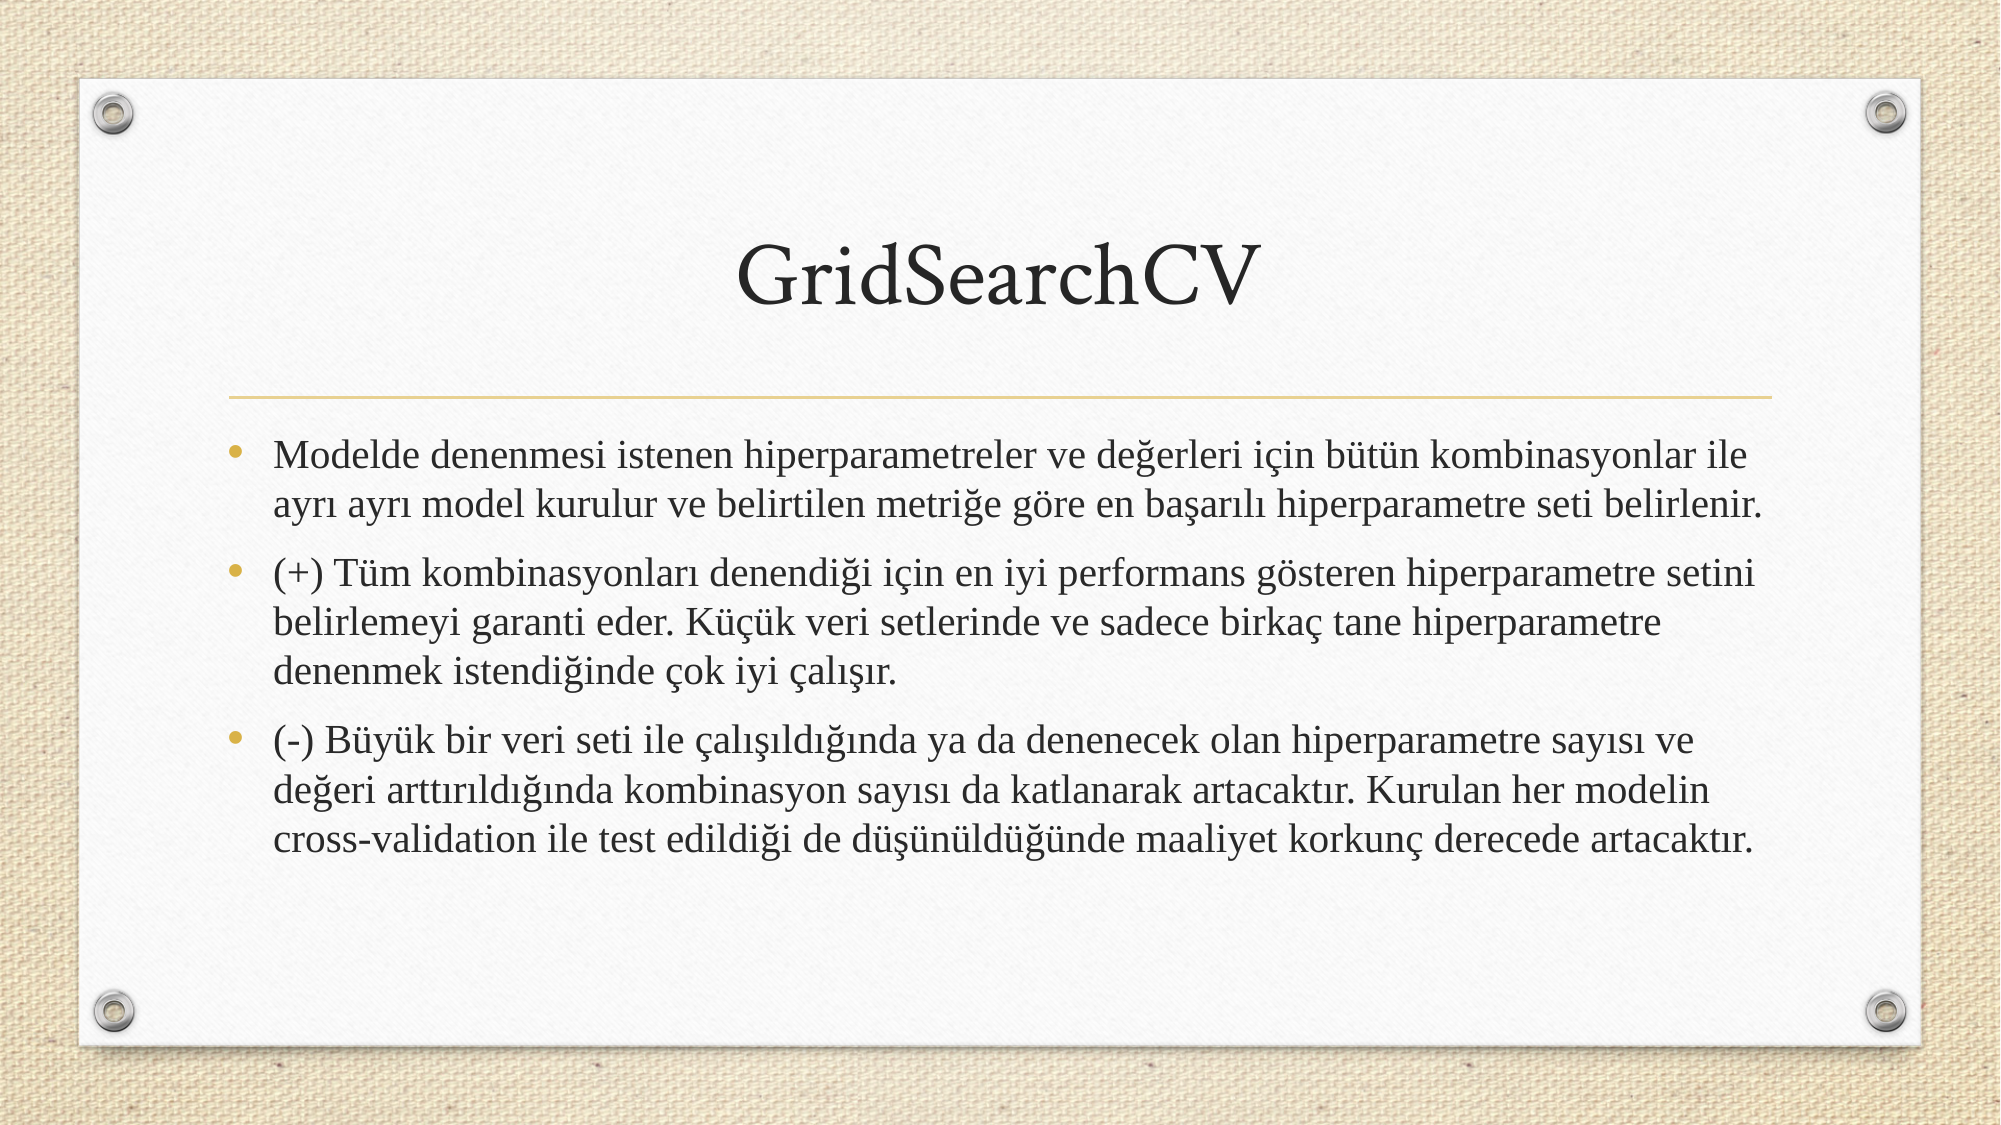

# GridSearchCV
Modelde denenmesi istenen hiperparametreler ve değerleri için bütün kombinasyonlar ile ayrı ayrı model kurulur ve belirtilen metriğe göre en başarılı hiperparametre seti belirlenir.
(+) Tüm kombinasyonları denendiği için en iyi performans gösteren hiperparametre setini belirlemeyi garanti eder. Küçük veri setlerinde ve sadece birkaç tane hiperparametre denenmek istendiğinde çok iyi çalışır.
(-) Büyük bir veri seti ile çalışıldığında ya da denenecek olan hiperparametre sayısı ve değeri arttırıldığında kombinasyon sayısı da katlanarak artacaktır. Kurulan her modelin cross-validation ile test edildiği de düşünüldüğünde maaliyet korkunç derecede artacaktır.